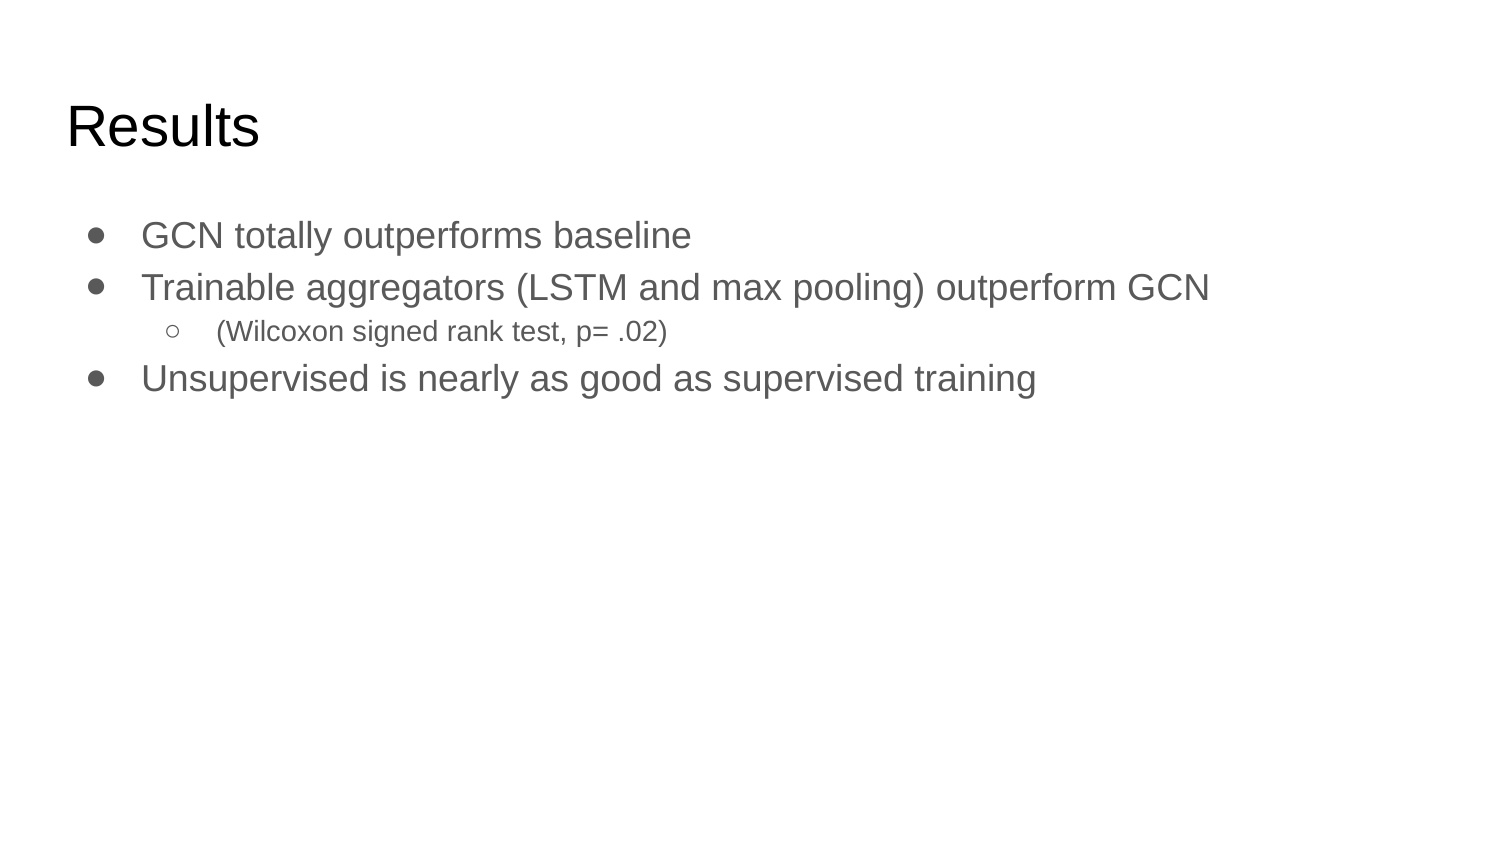

# Results
GCN totally outperforms baseline
Trainable aggregators (LSTM and max pooling) outperform GCN
(Wilcoxon signed rank test, p= .02)
Unsupervised is nearly as good as supervised training